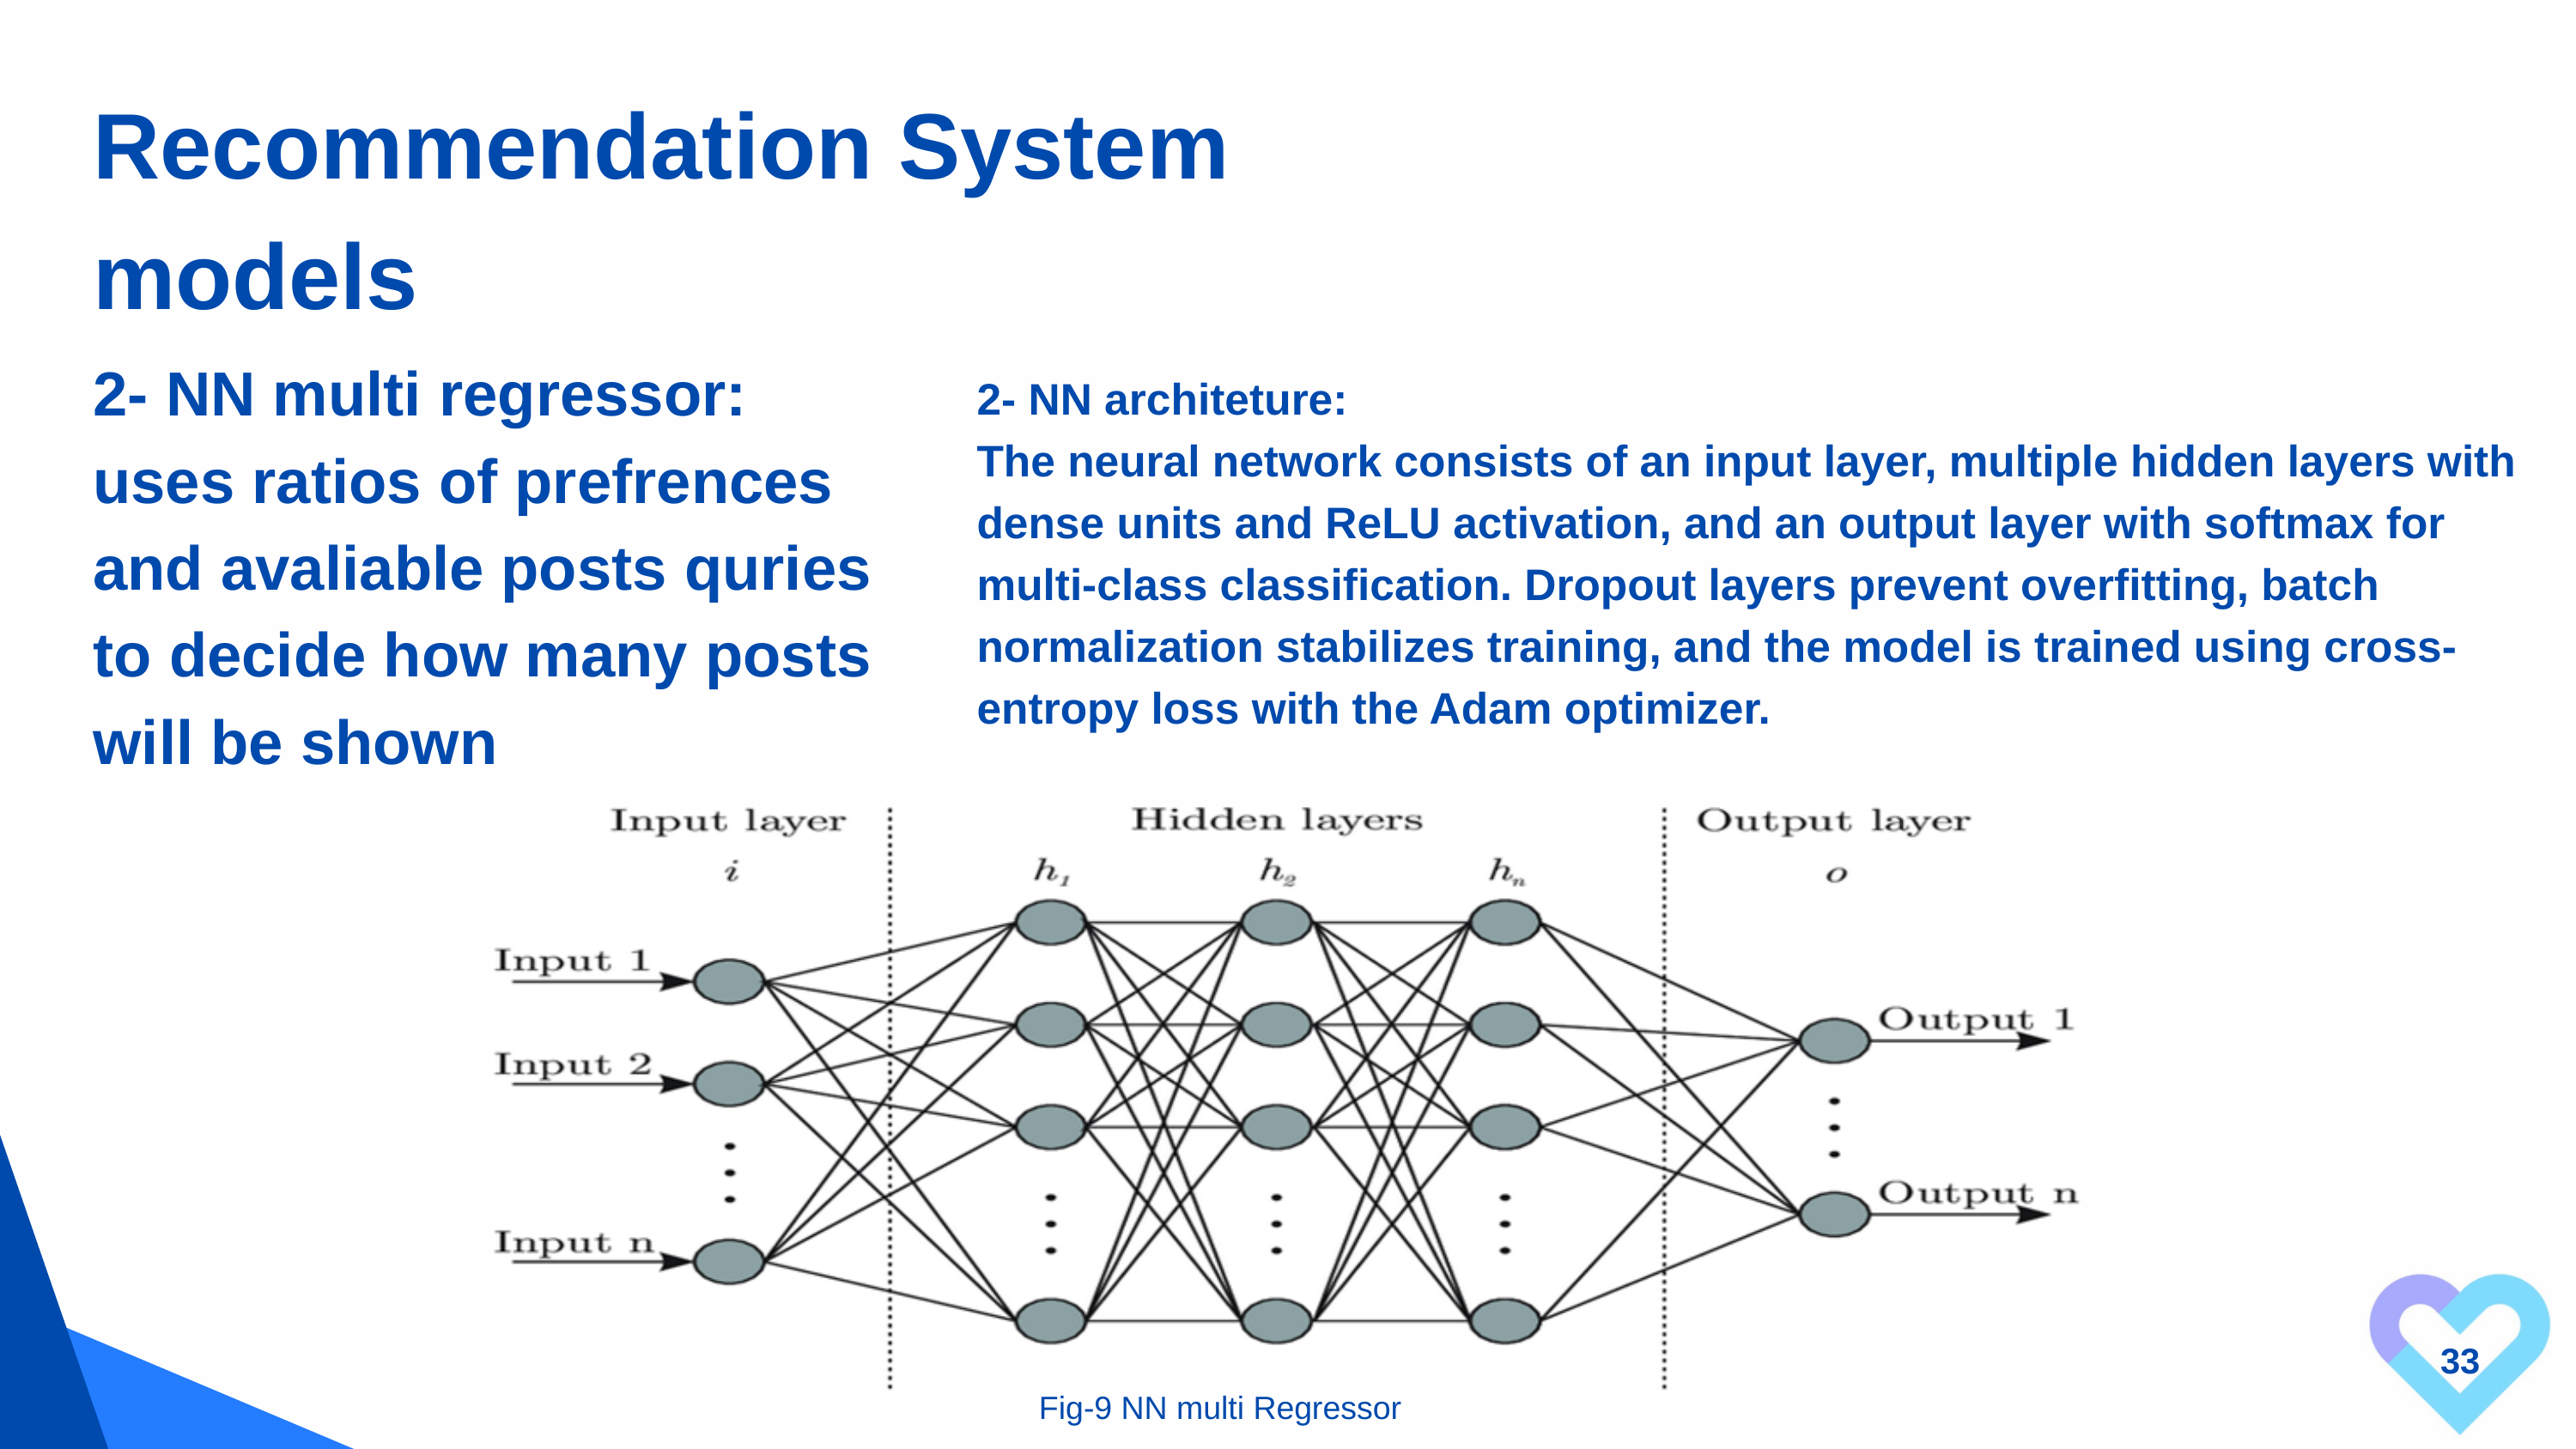

Recommendation System models
2- NN multi regressor:
uses ratios of prefrences and avaliable posts quries to decide how many posts will be shown
2- NN architeture:
The neural network consists of an input layer, multiple hidden layers with dense units and ReLU activation, and an output layer with softmax for multi-class classification. Dropout layers prevent overfitting, batch normalization stabilizes training, and the model is trained using cross-entropy loss with the Adam optimizer.

33
Fig-9 NN multi Regressor